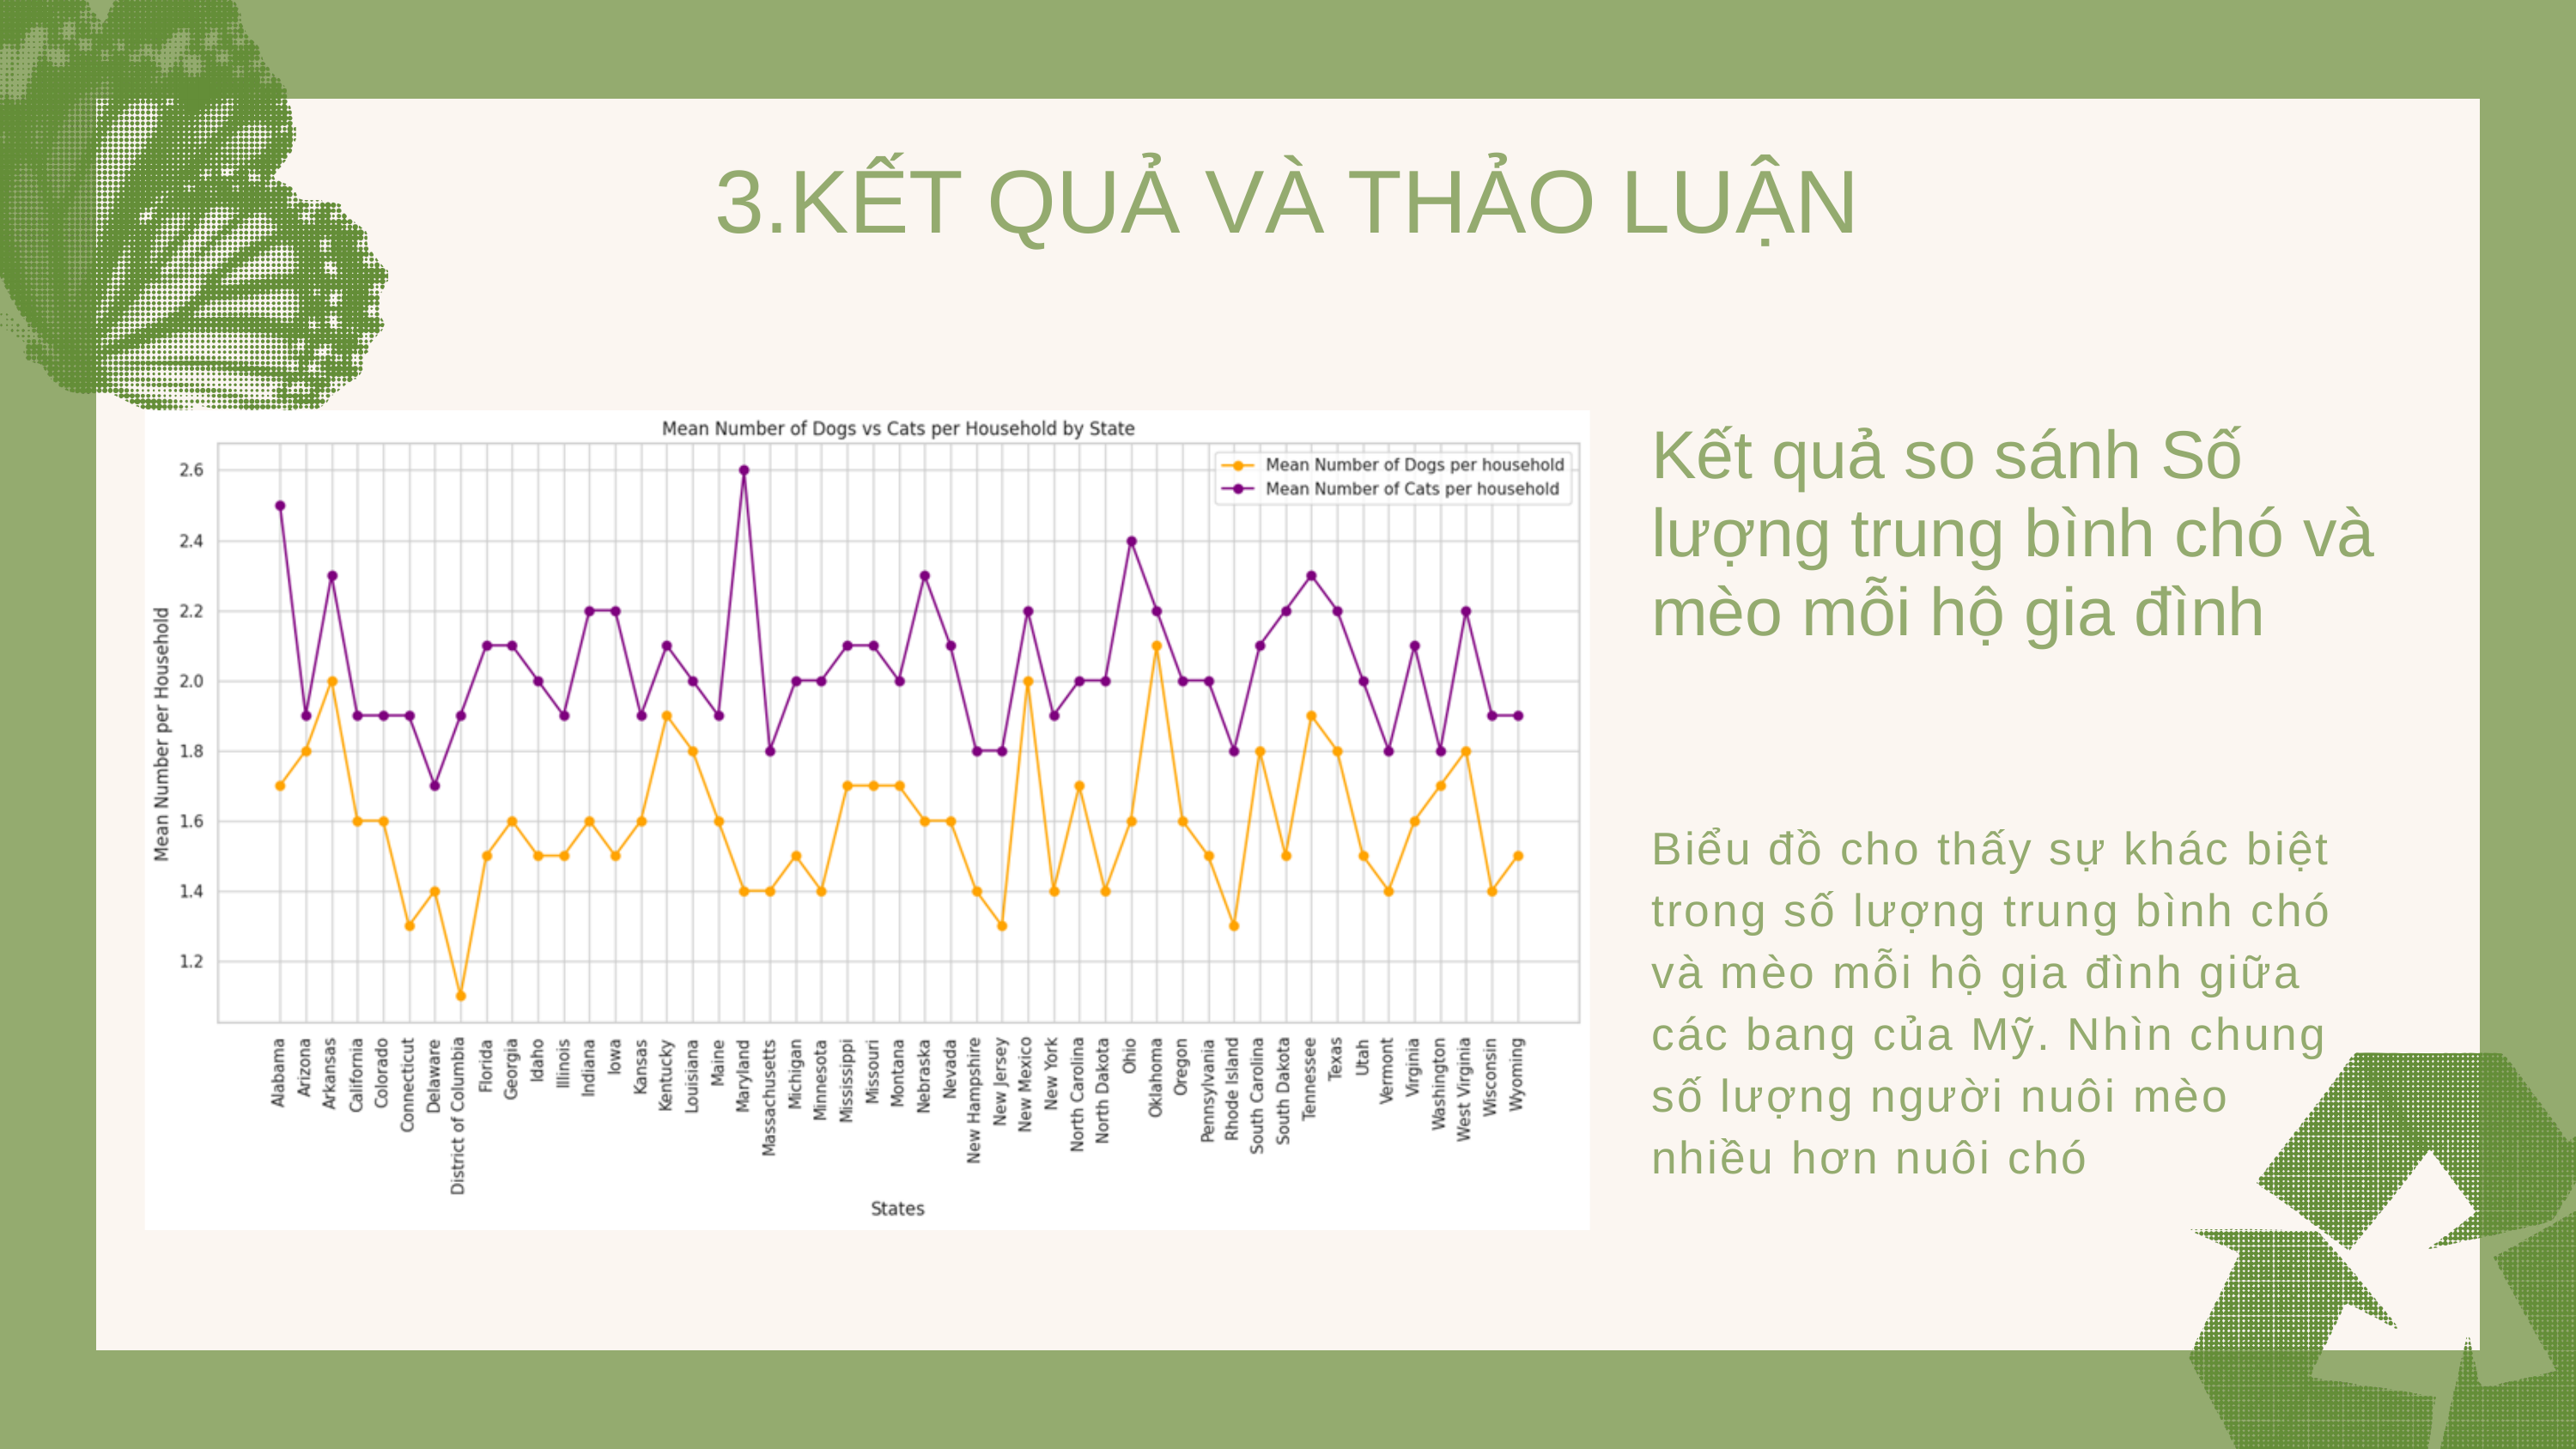

3.KẾT QUẢ VÀ THẢO LUẬN

Kết quả so sánh Số lượng trung bình chó và mèo mỗi hộ gia đình
Biểu đồ cho thấy sự khác biệt trong số lượng trung bình chó và mèo mỗi hộ gia đình giữa các bang của Mỹ. Nhìn chung số lượng người nuôi mèo nhiều hơn nuôi chó